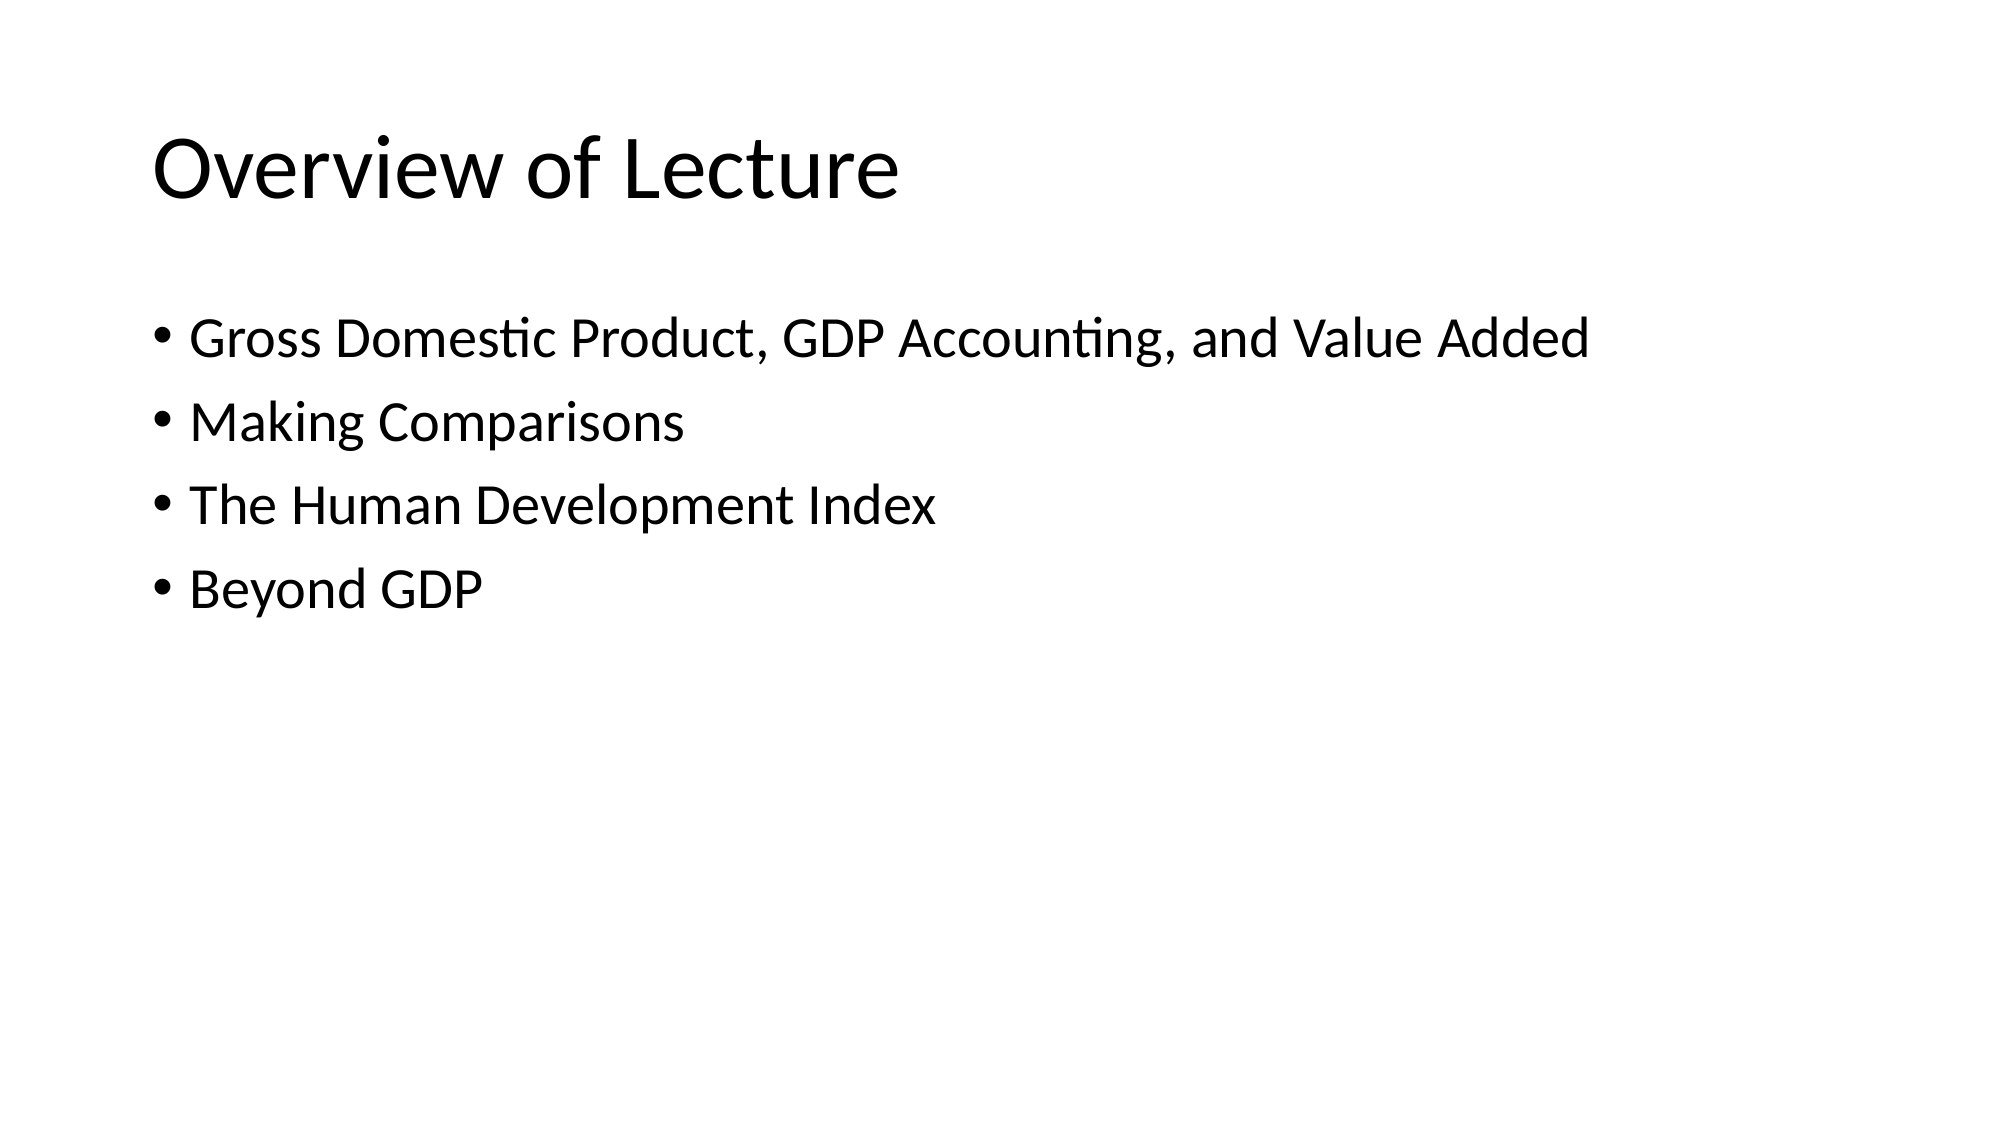

# Overview of Lecture
Gross Domestic Product, GDP Accounting, and Value Added
Making Comparisons
The Human Development Index
Beyond GDP